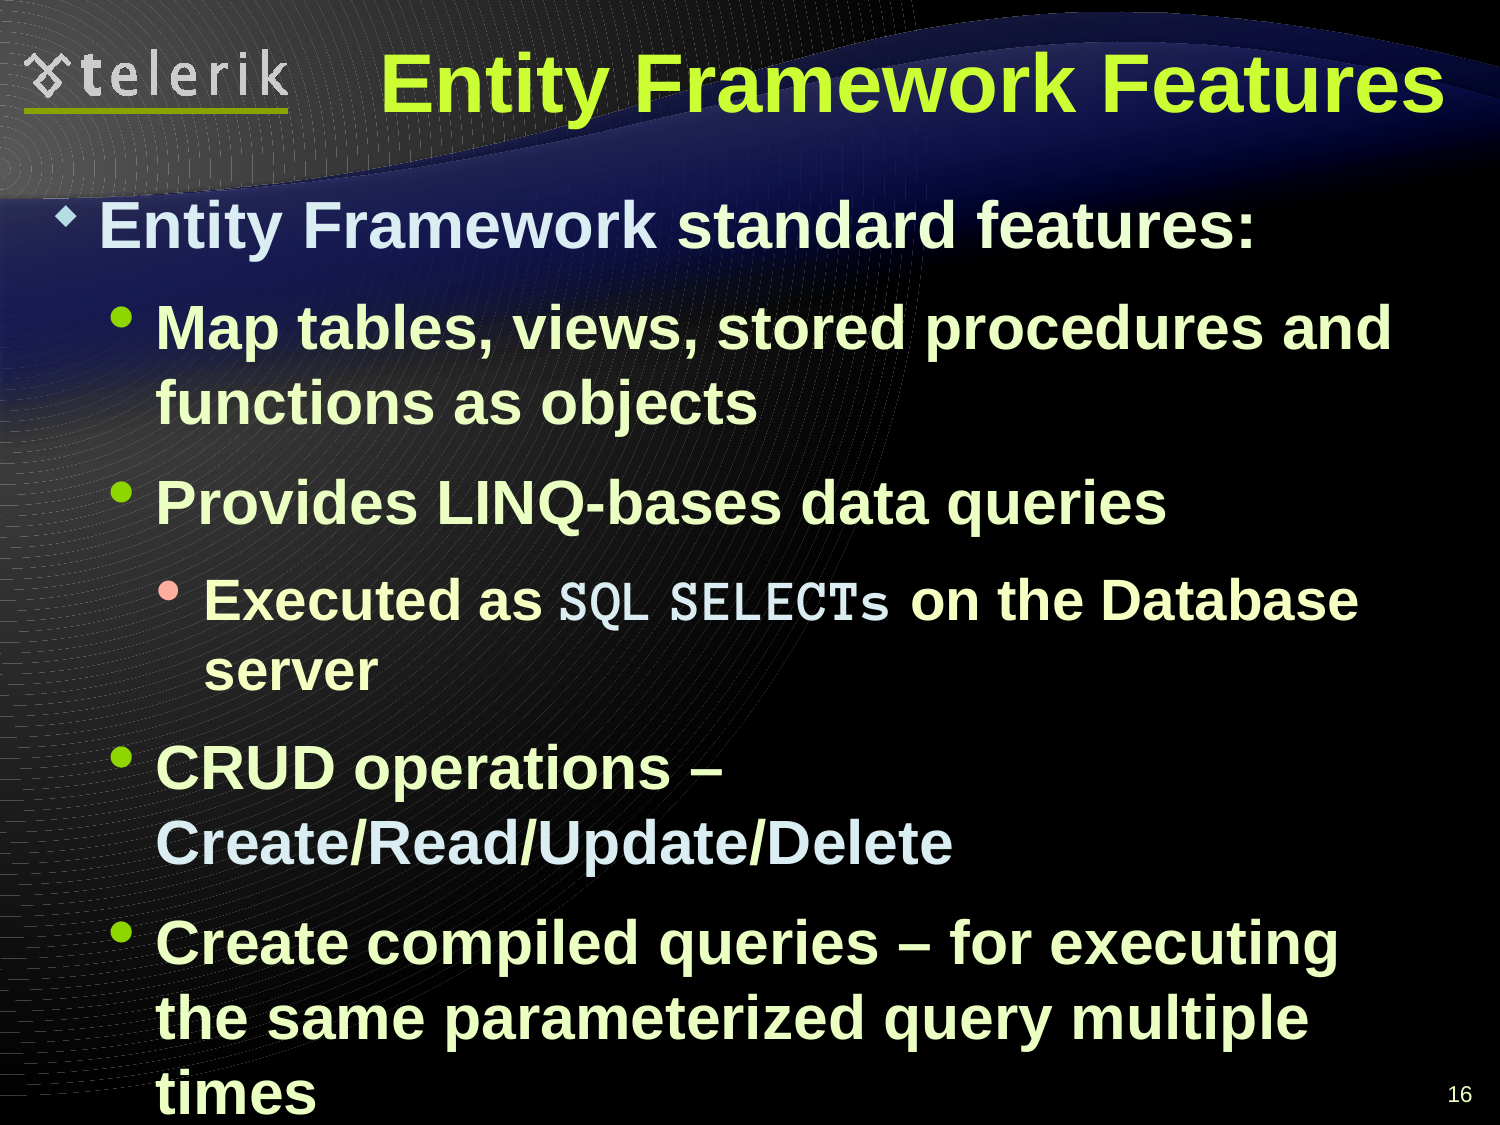

# Entity Framework Features
Entity Framework standard features:
Map tables, views, stored procedures and functions as objects
Provides LINQ-bases data queries
Executed as SQL SELECTs on the Database server
CRUD operations – Create/Read/Update/Delete
Create compiled queries – for executing the same parameterized query multiple times
Creating or deleting the database schema
16